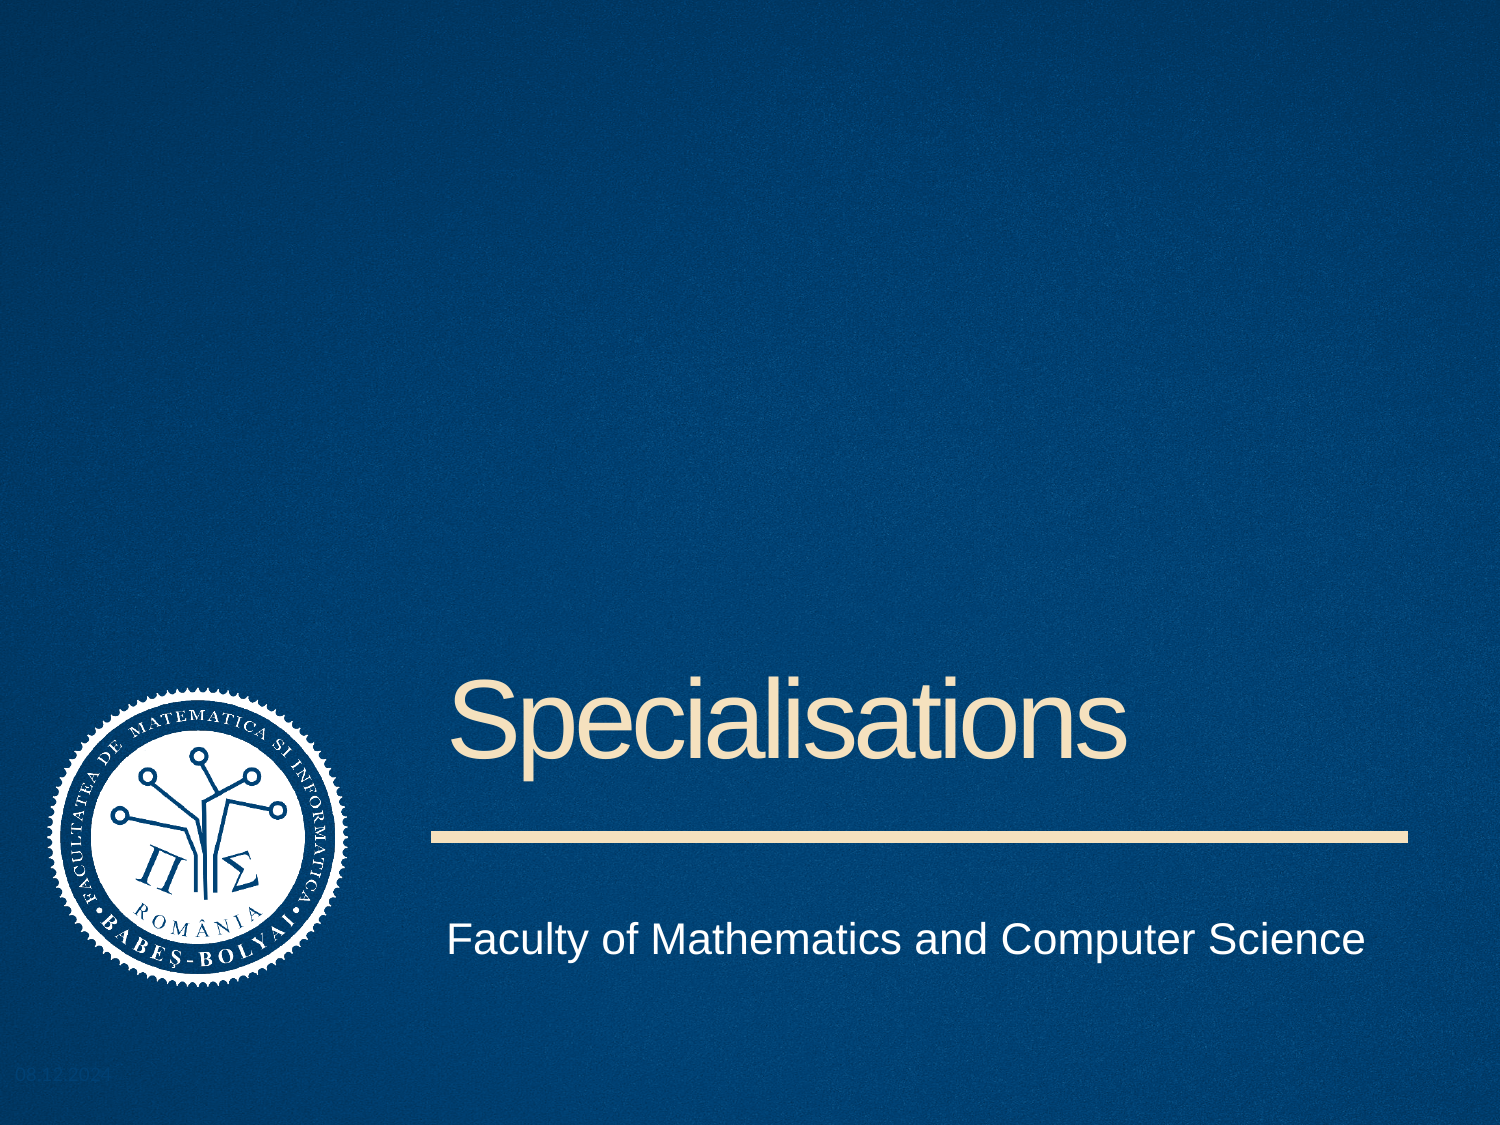

# Specialisations
Faculty of Mathematics and Computer Science
7
08.12.2024